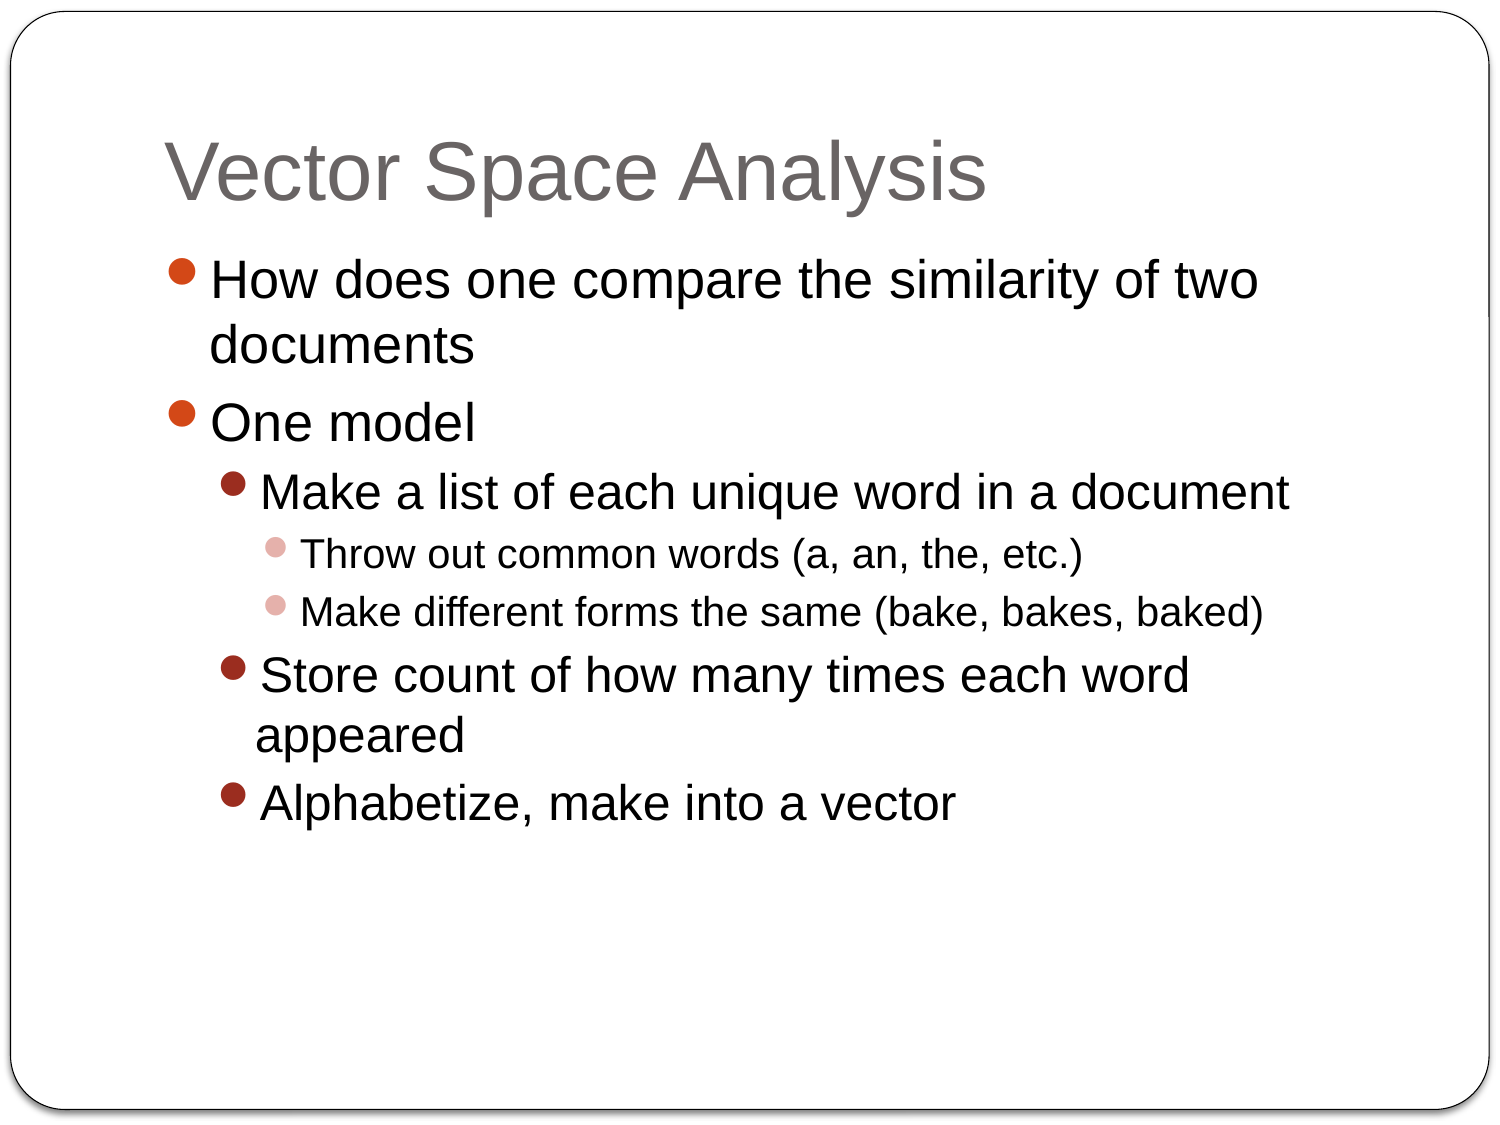

# Vector Space Analysis
How does one compare the similarity of two documents
One model
Make a list of each unique word in a document
Throw out common words (a, an, the, etc.)
Make different forms the same (bake, bakes, baked)
Store count of how many times each word appeared
Alphabetize, make into a vector